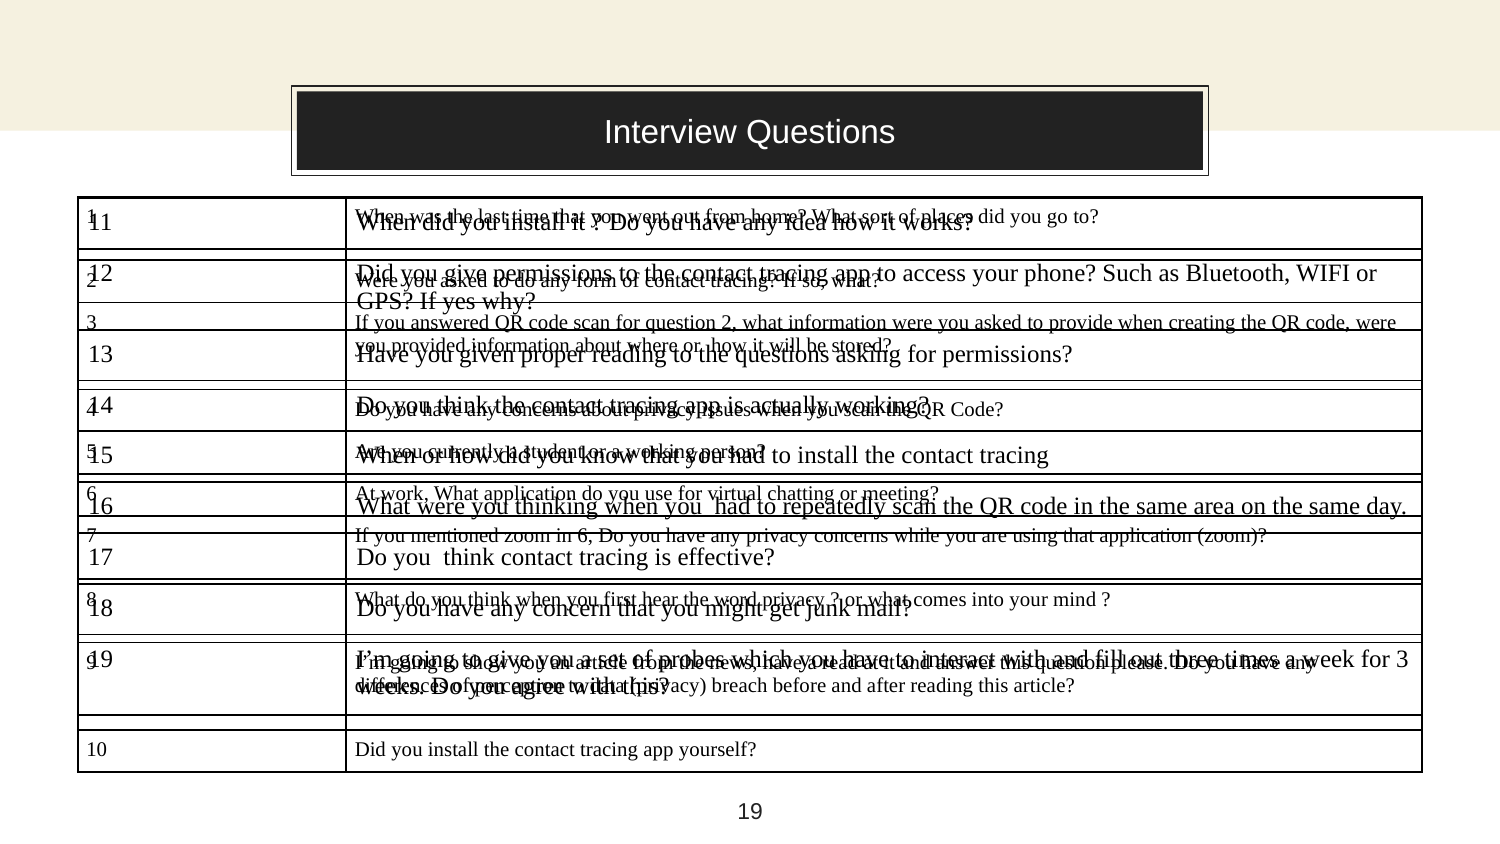

# Interview Questions

| 1 | When was the last time that you went out from home? What sort of places did you go to? |
| --- | --- |
| 2 | Were you asked to do any form of contact tracing? If so, what? |
| 3 | If you answered QR code scan for question 2, what information were you asked to provide when creating the QR code, were you provided information about where or  how it will be stored? |
| 4 | Do you have any concerns about privacy issues when you scan the QR Code? |
| 5 | Are you currently a student or a working person? |
| 6 | At work, What application do you use for virtual chatting or meeting? |
| 7 | If you mentioned zoom in 6, Do you have any privacy concerns while you are using that application (zoom)? |
| 8 | What do you think when you first hear the word privacy ? or what comes into your mind ? |
| 9 | I’m going to show you an article from the news, have a read at it and answer this question please. Do you have any differences of perception to data (privacy) breach before and after reading this article? |
| 10 | Did you install the contact tracing app yourself? |
| 11 | When did you install it ? Do you have any idea how it works? |
| --- | --- |
| 12 | Did you give permissions to the contact tracing app to access your phone? Such as Bluetooth, WIFI or GPS? If yes why? |
| 13 | Have you given proper reading to the questions asking for permissions? |
| 14 | Do you think the contact tracing app is actually working? |
| 15 | When or how did you know that you had to install the contact tracing |
| 16 | What were you thinking when you  had to repeatedly scan the QR code in the same area on the same day. |
| 17 | Do you  think contact tracing is effective? |
| 18 | Do you have any concern that you might get junk mail? |
| 19 | I’m going to give you a set of probes which you have to interact with and fill out three times a week for 3 weeks. Do you agree with this? |

19